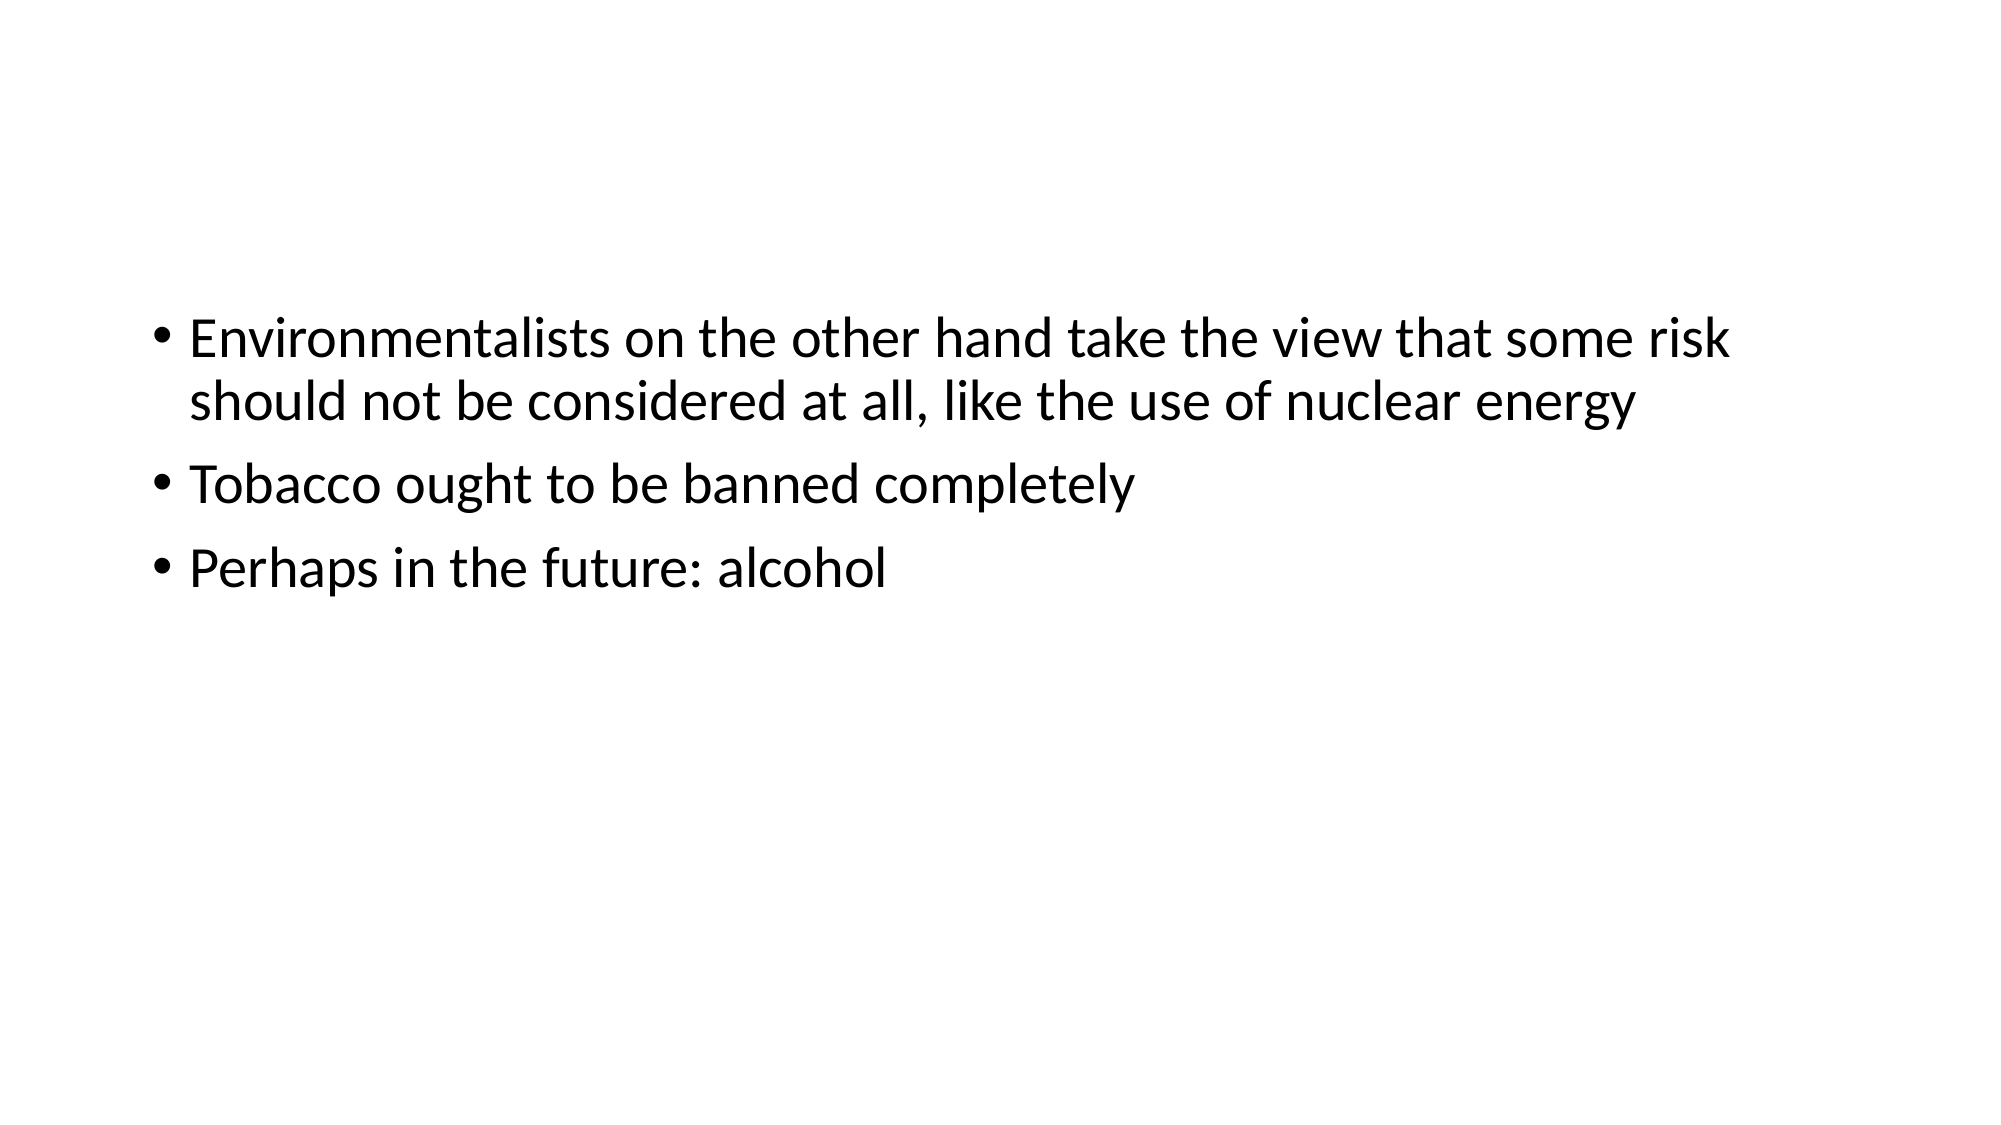

#
Environmentalists on the other hand take the view that some risk should not be considered at all, like the use of nuclear energy
Tobacco ought to be banned completely
Perhaps in the future: alcohol